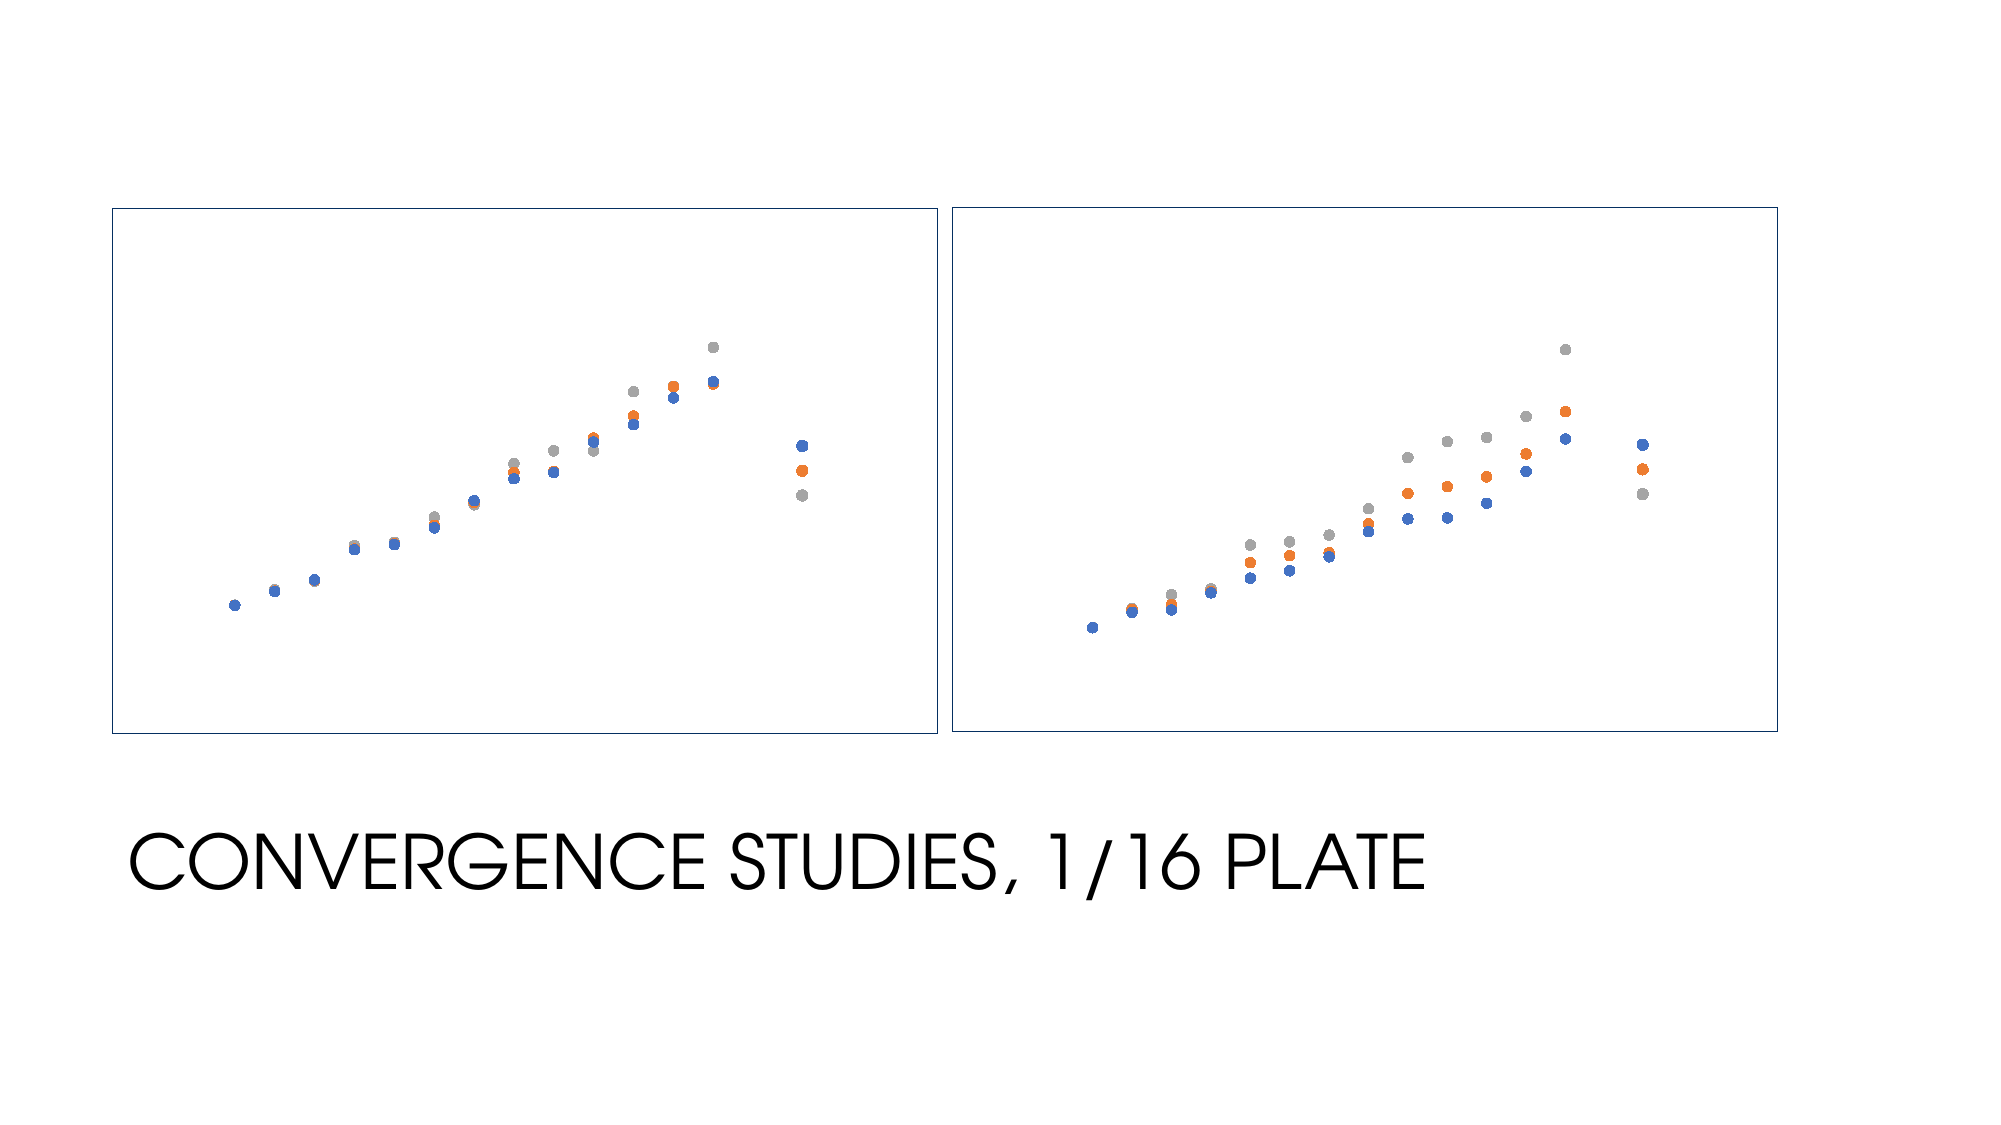

### Chart: 1/16 Plate, Shell Elements

| Category |  | 242 Elements | 128 Elements |
|---|---|---|---|

### Chart: 1/16 Plate, Solid Elements

| Category |  |  |  |
|---|---|---|---|
# Convergence Studies, 1/16 Plate